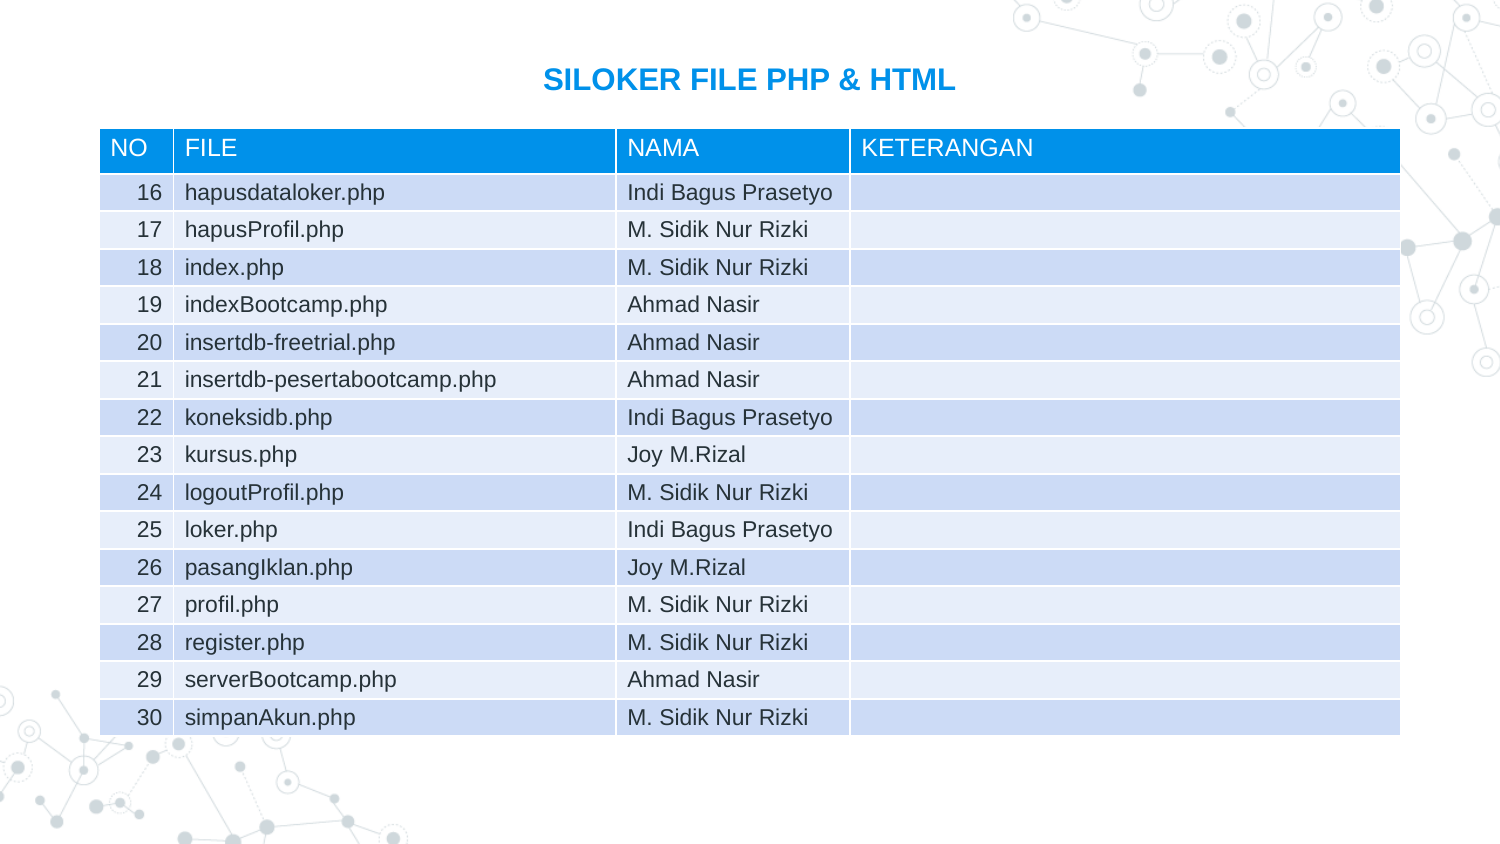

SILOKER FILE PHP & HTML
| NO | FILE | NAMA | KETERANGAN |
| --- | --- | --- | --- |
| 16 | hapusdataloker.php | Indi Bagus Prasetyo |  |
| 17 | hapusProfil.php | M. Sidik Nur Rizki |  |
| 18 | index.php | M. Sidik Nur Rizki |  |
| 19 | indexBootcamp.php | Ahmad Nasir |  |
| 20 | insertdb-freetrial.php | Ahmad Nasir |  |
| 21 | insertdb-pesertabootcamp.php | Ahmad Nasir |  |
| 22 | koneksidb.php | Indi Bagus Prasetyo |  |
| 23 | kursus.php | Joy M.Rizal |  |
| 24 | logoutProfil.php | M. Sidik Nur Rizki |  |
| 25 | loker.php | Indi Bagus Prasetyo |  |
| 26 | pasangIklan.php | Joy M.Rizal |  |
| 27 | profil.php | M. Sidik Nur Rizki |  |
| 28 | register.php | M. Sidik Nur Rizki |  |
| 29 | serverBootcamp.php | Ahmad Nasir |  |
| 30 | simpanAkun.php | M. Sidik Nur Rizki |  |